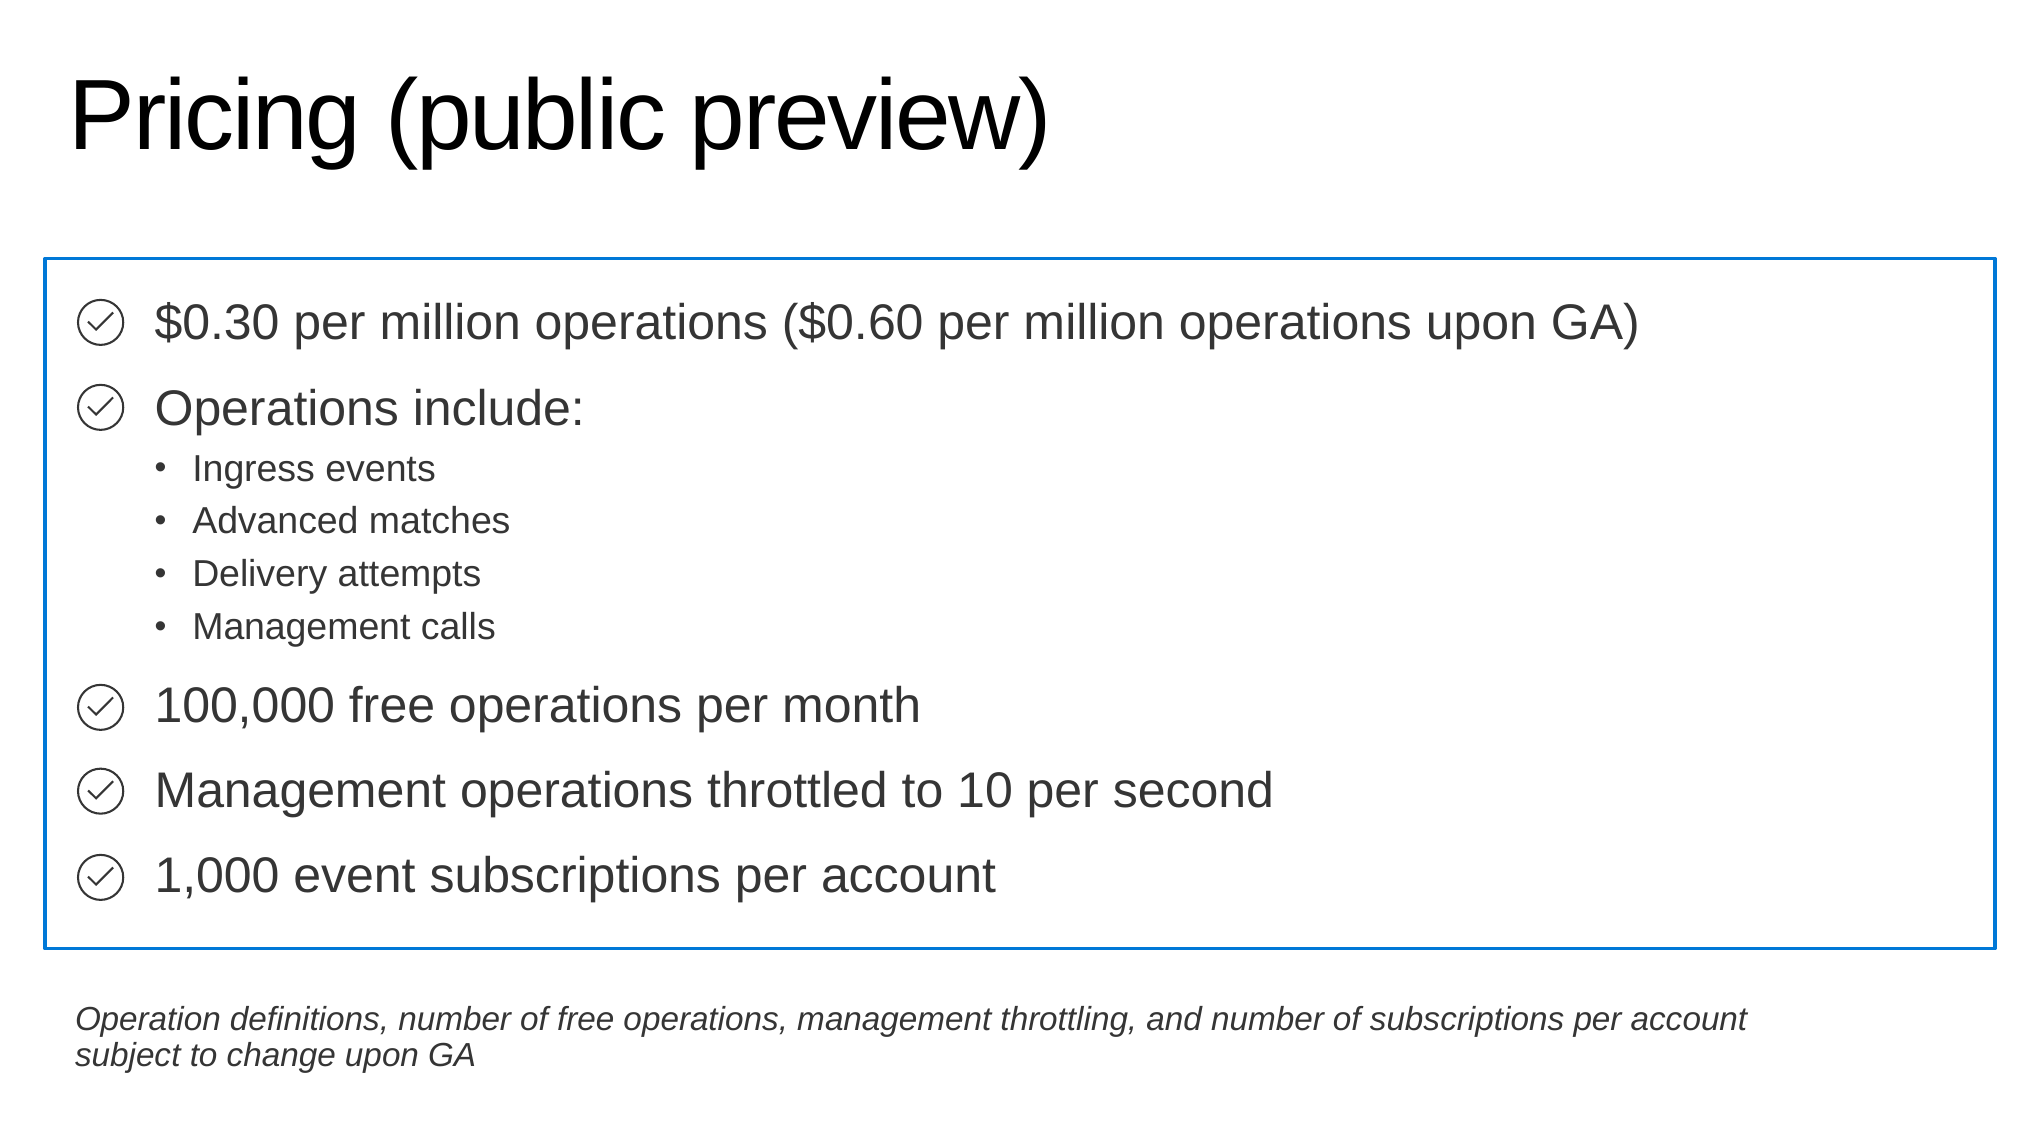

# Pricing (public preview)

$0.30 per million operations ($0.60 per million operations upon GA)
Operations include:
Ingress events
Advanced matches
Delivery attempts
Management calls
100,000 free operations per month
Management operations throttled to 10 per second
1,000 event subscriptions per account

Operation definitions, number of free operations, management throttling, and number of subscriptions per account subject to change upon GA